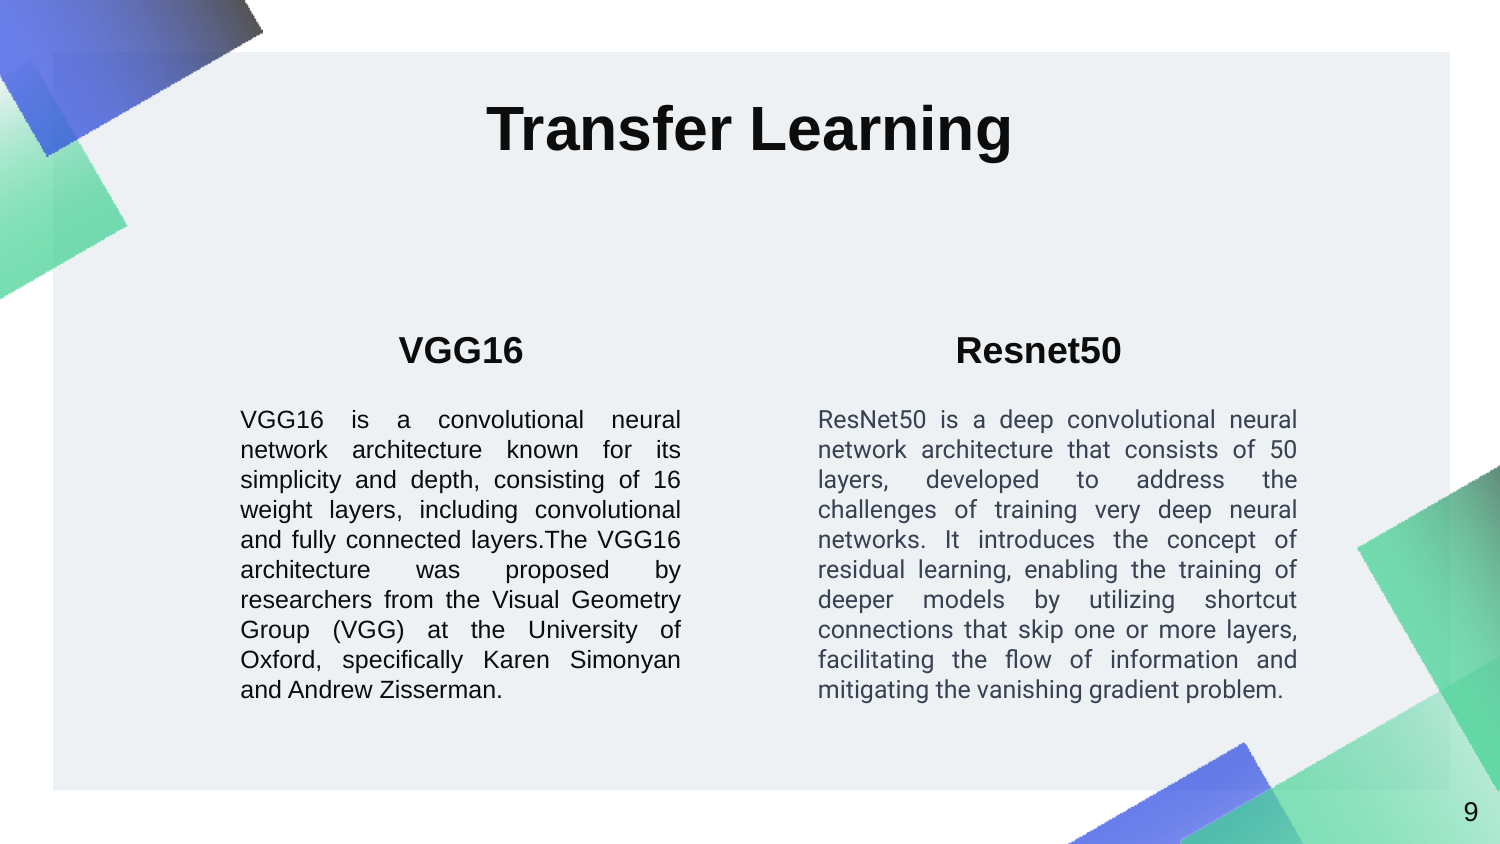

# Transfer Learning
VGG16
Resnet50
ResNet50 is a deep convolutional neural network architecture that consists of 50 layers, developed to address the challenges of training very deep neural networks. It introduces the concept of residual learning, enabling the training of deeper models by utilizing shortcut connections that skip one or more layers, facilitating the flow of information and mitigating the vanishing gradient problem.
VGG16 is a convolutional neural network architecture known for its simplicity and depth, consisting of 16 weight layers, including convolutional and fully connected layers.The VGG16 architecture was proposed by researchers from the Visual Geometry Group (VGG) at the University of Oxford, specifically Karen Simonyan and Andrew Zisserman.
9